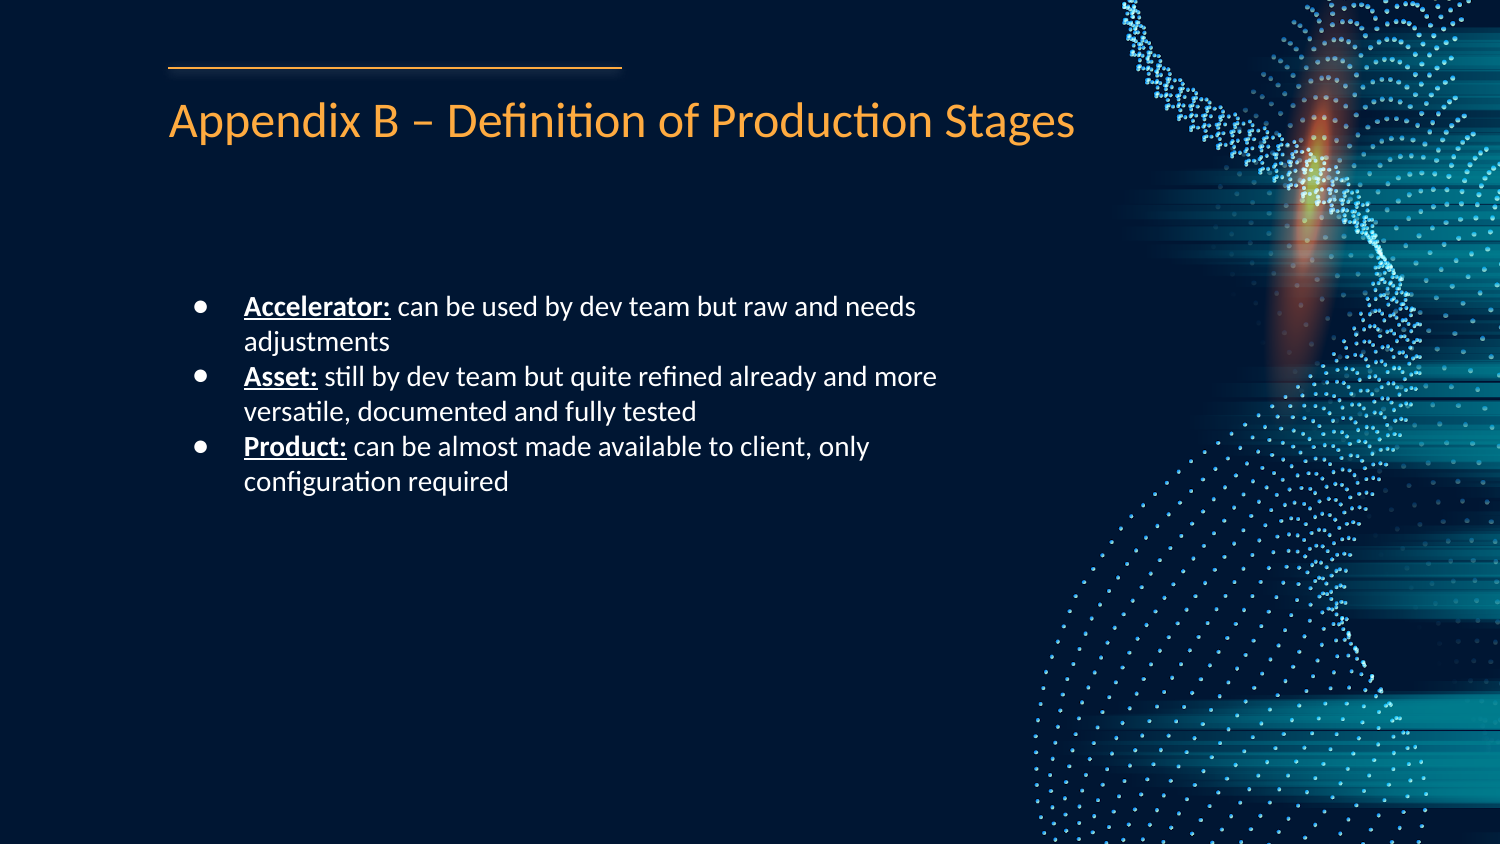

# Appendix B – Definition of Production Stages
Accelerator: can be used by dev team but raw and needs adjustments
Asset: still by dev team but quite refined already and more versatile, documented and fully tested
Product: can be almost made available to client, only configuration required